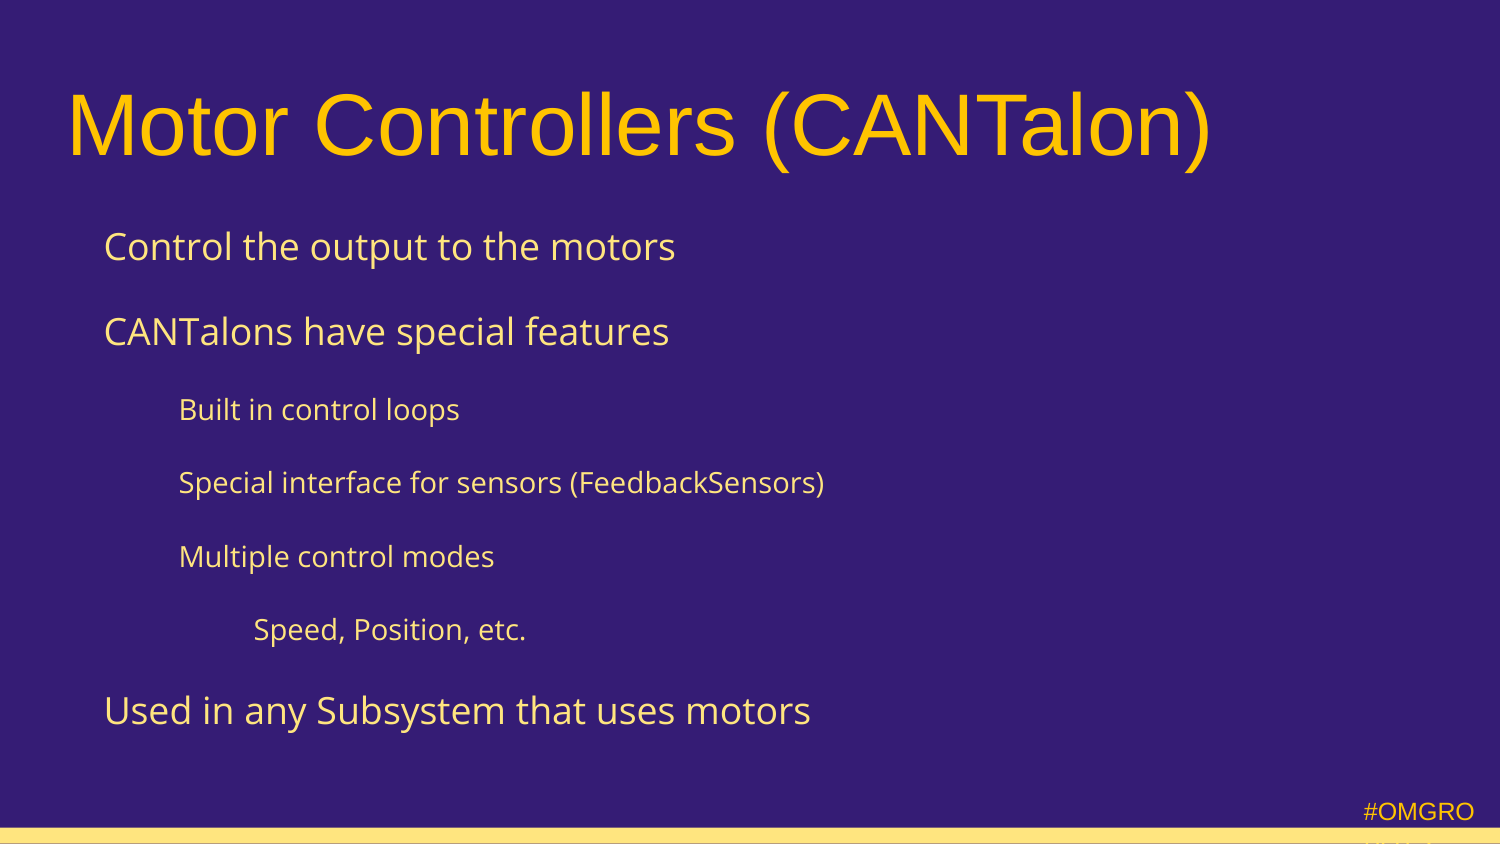

# Motor Controllers (CANTalon)
Control the output to the motors
CANTalons have special features
Built in control loops
Special interface for sensors (FeedbackSensors)
Multiple control modes
Speed, Position, etc.
Used in any Subsystem that uses motors